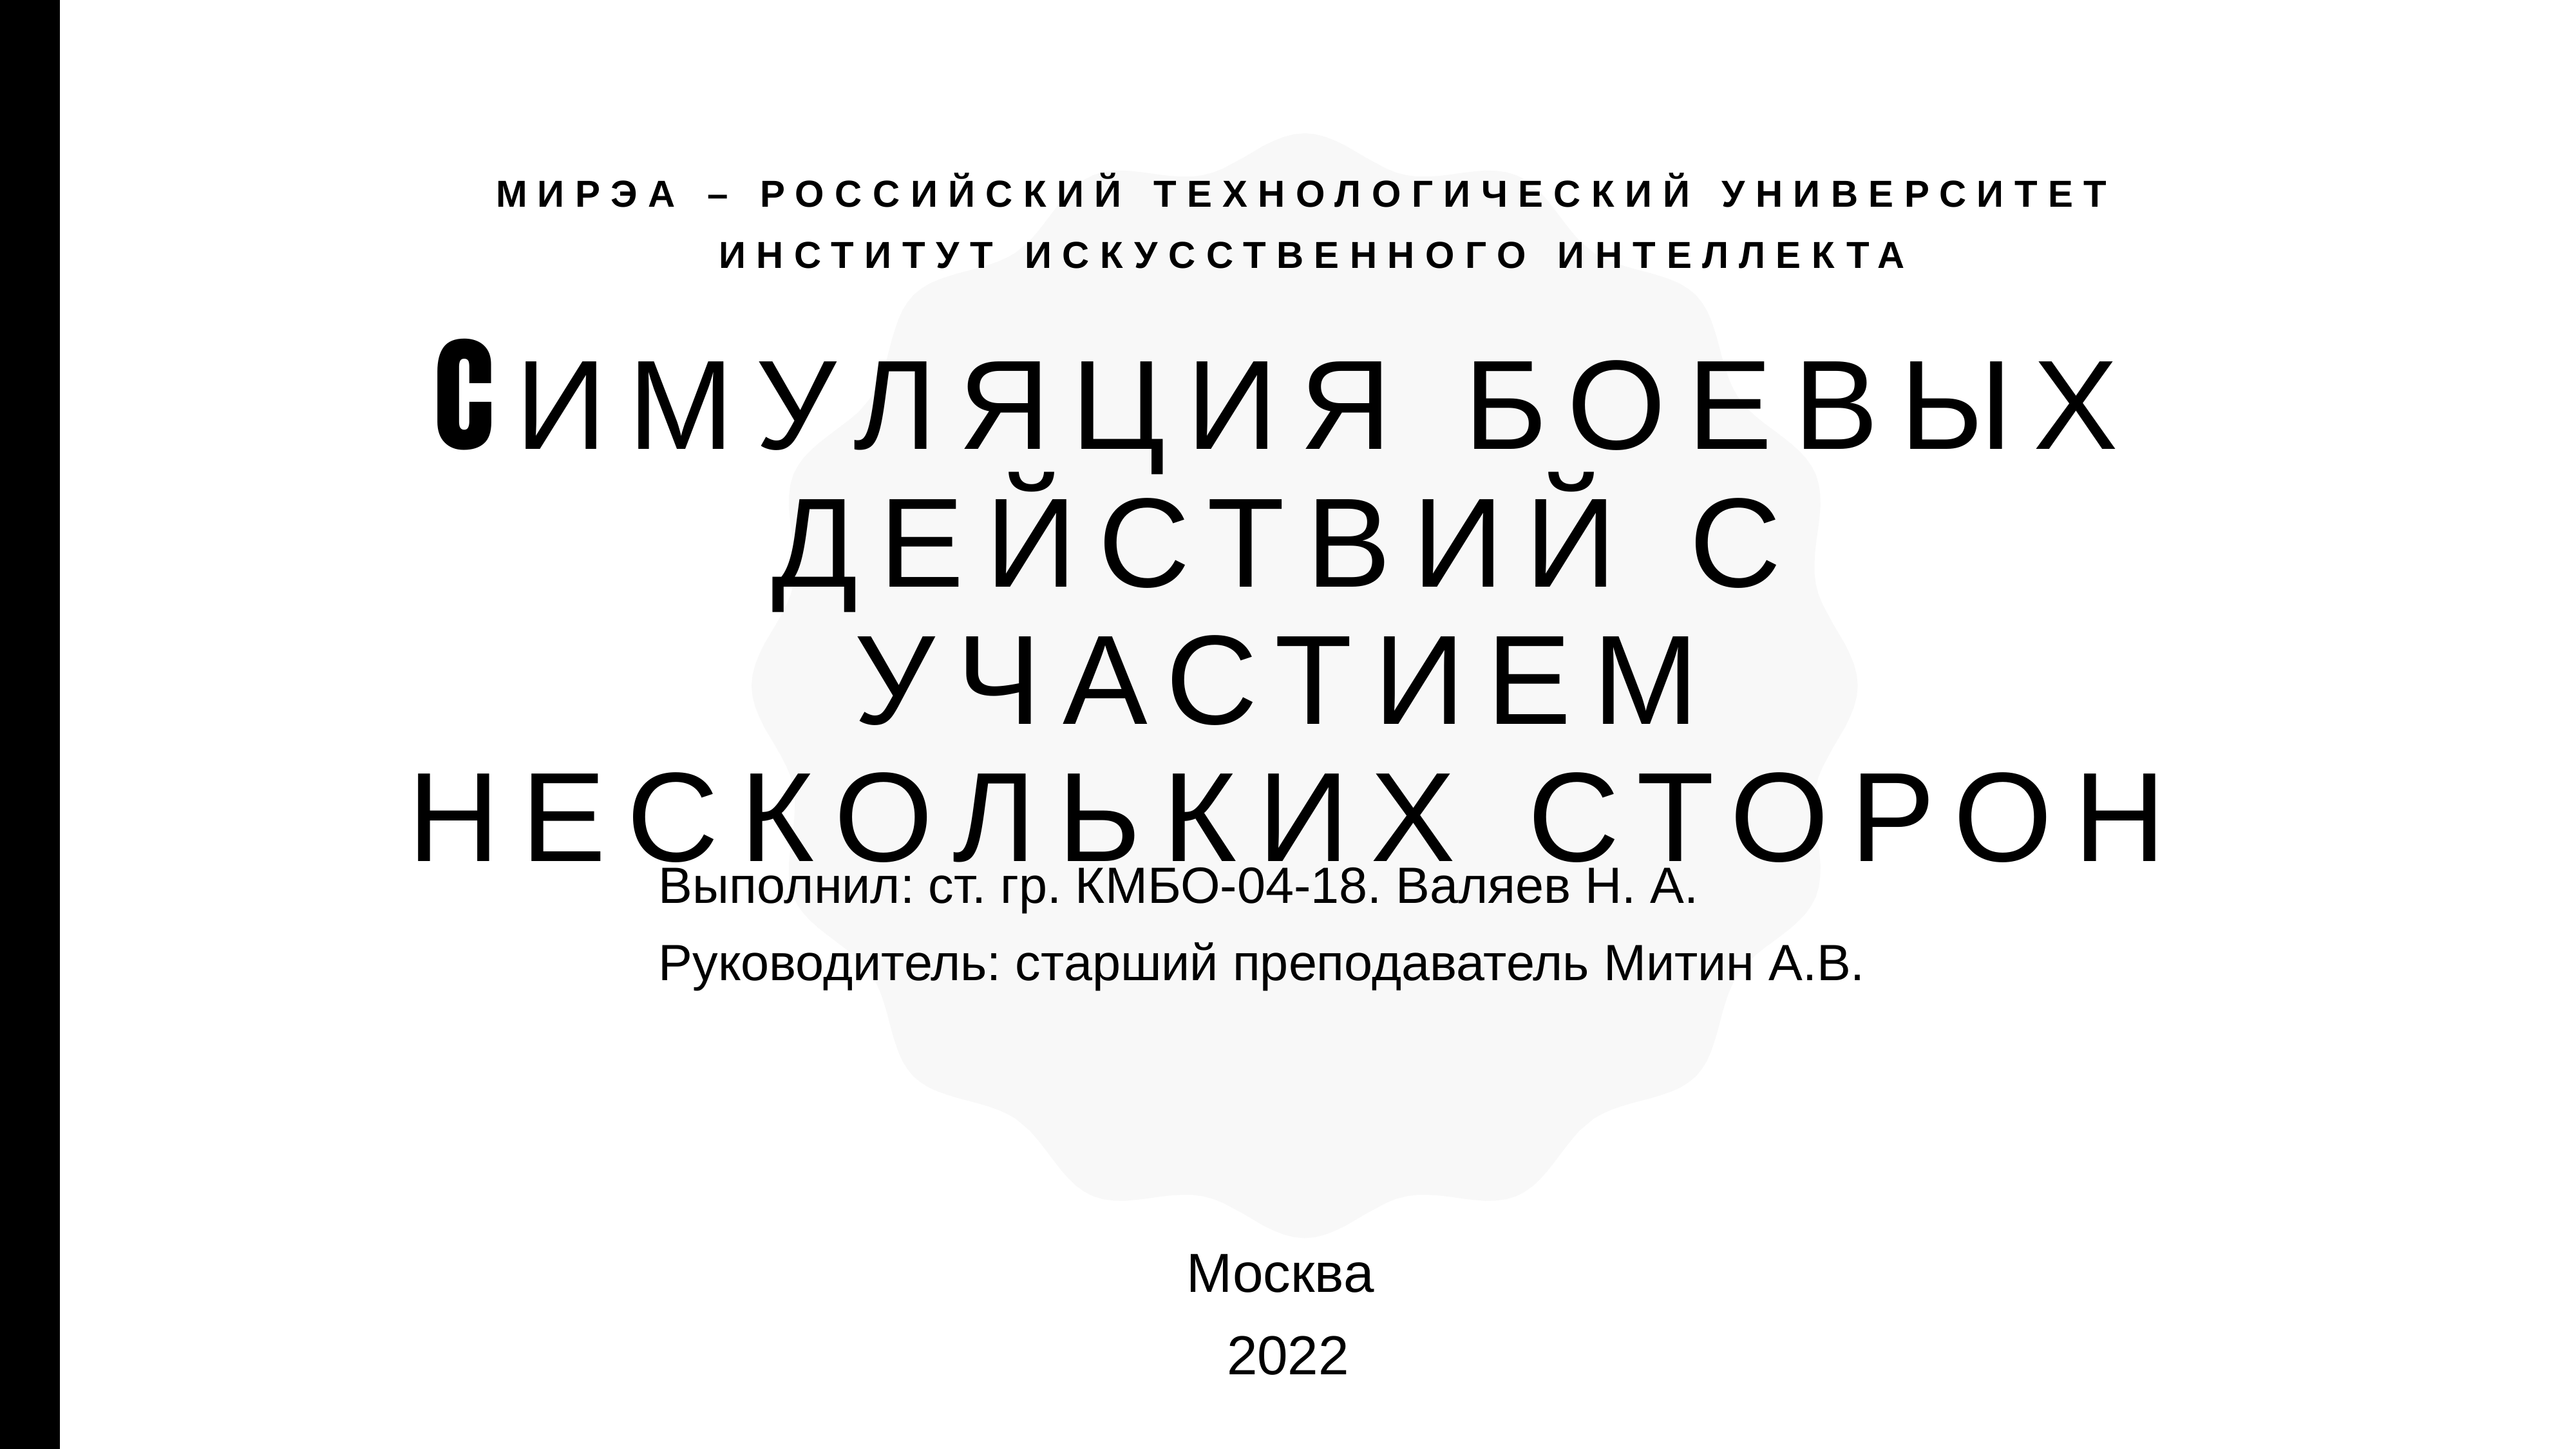

МИРЭА – Российский технологический университет
Институт искусственного интеллекта
# Cимуляция боевых действий с участием нескольких сторон
Выполнил: ст. гр. КМБО-04-18. Валяев Н. А.
Руководитель: старший преподаватель Митин А.В.
Москва
2022